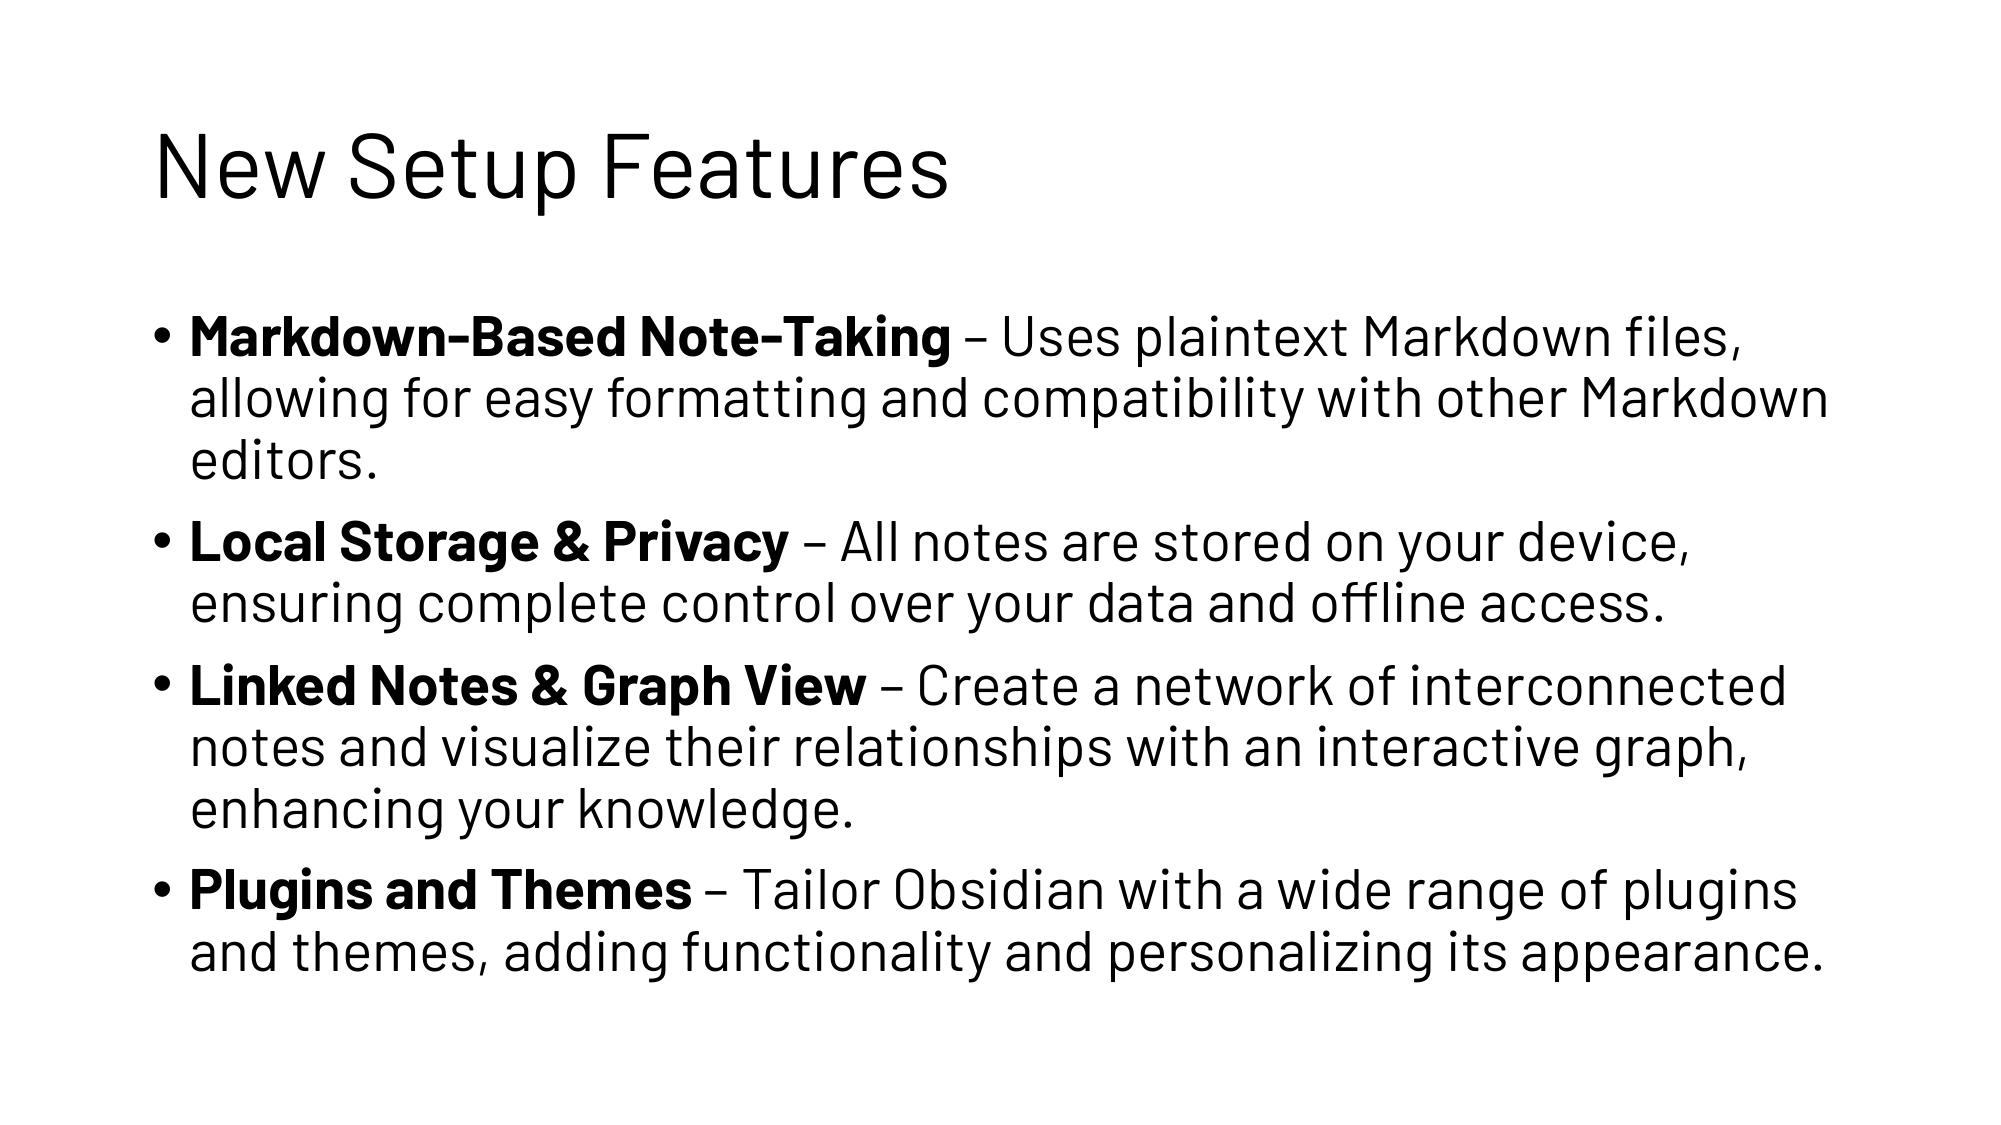

# New Setup Features
Markdown-Based Note-Taking – Uses plaintext Markdown files, allowing for easy formatting and compatibility with other Markdown editors.
Local Storage & Privacy – All notes are stored on your device, ensuring complete control over your data and offline access.
Linked Notes & Graph View – Create a network of interconnected notes and visualize their relationships with an interactive graph, enhancing your knowledge.
Plugins and Themes – Tailor Obsidian with a wide range of plugins and themes, adding functionality and personalizing its appearance.